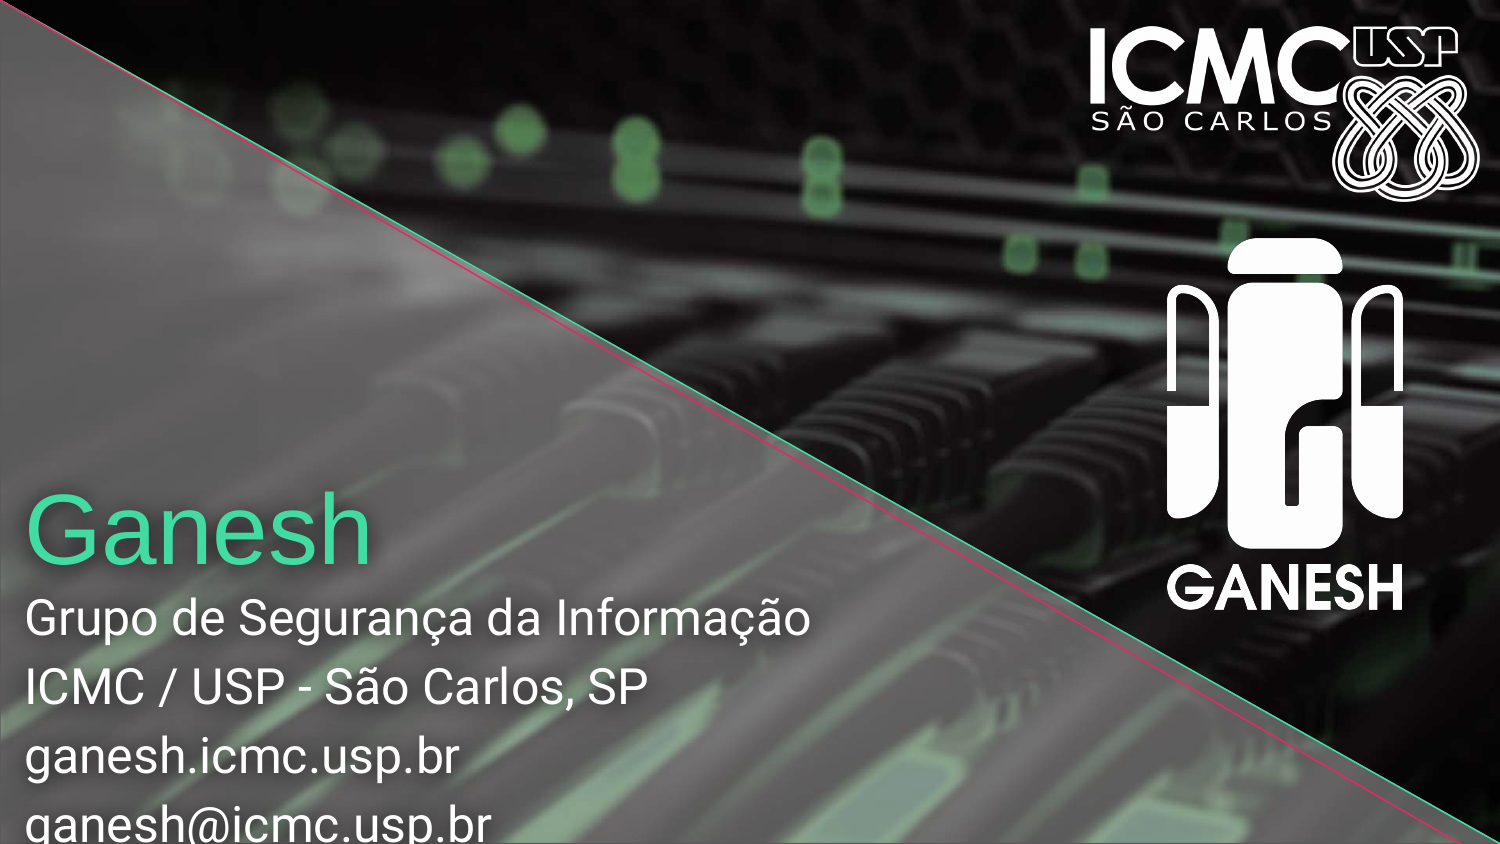

# Ganesh
Grupo de Segurança da Informação
ICMC / USP - São Carlos, SP
ganesh.icmc.usp.br
ganesh@icmc.usp.br